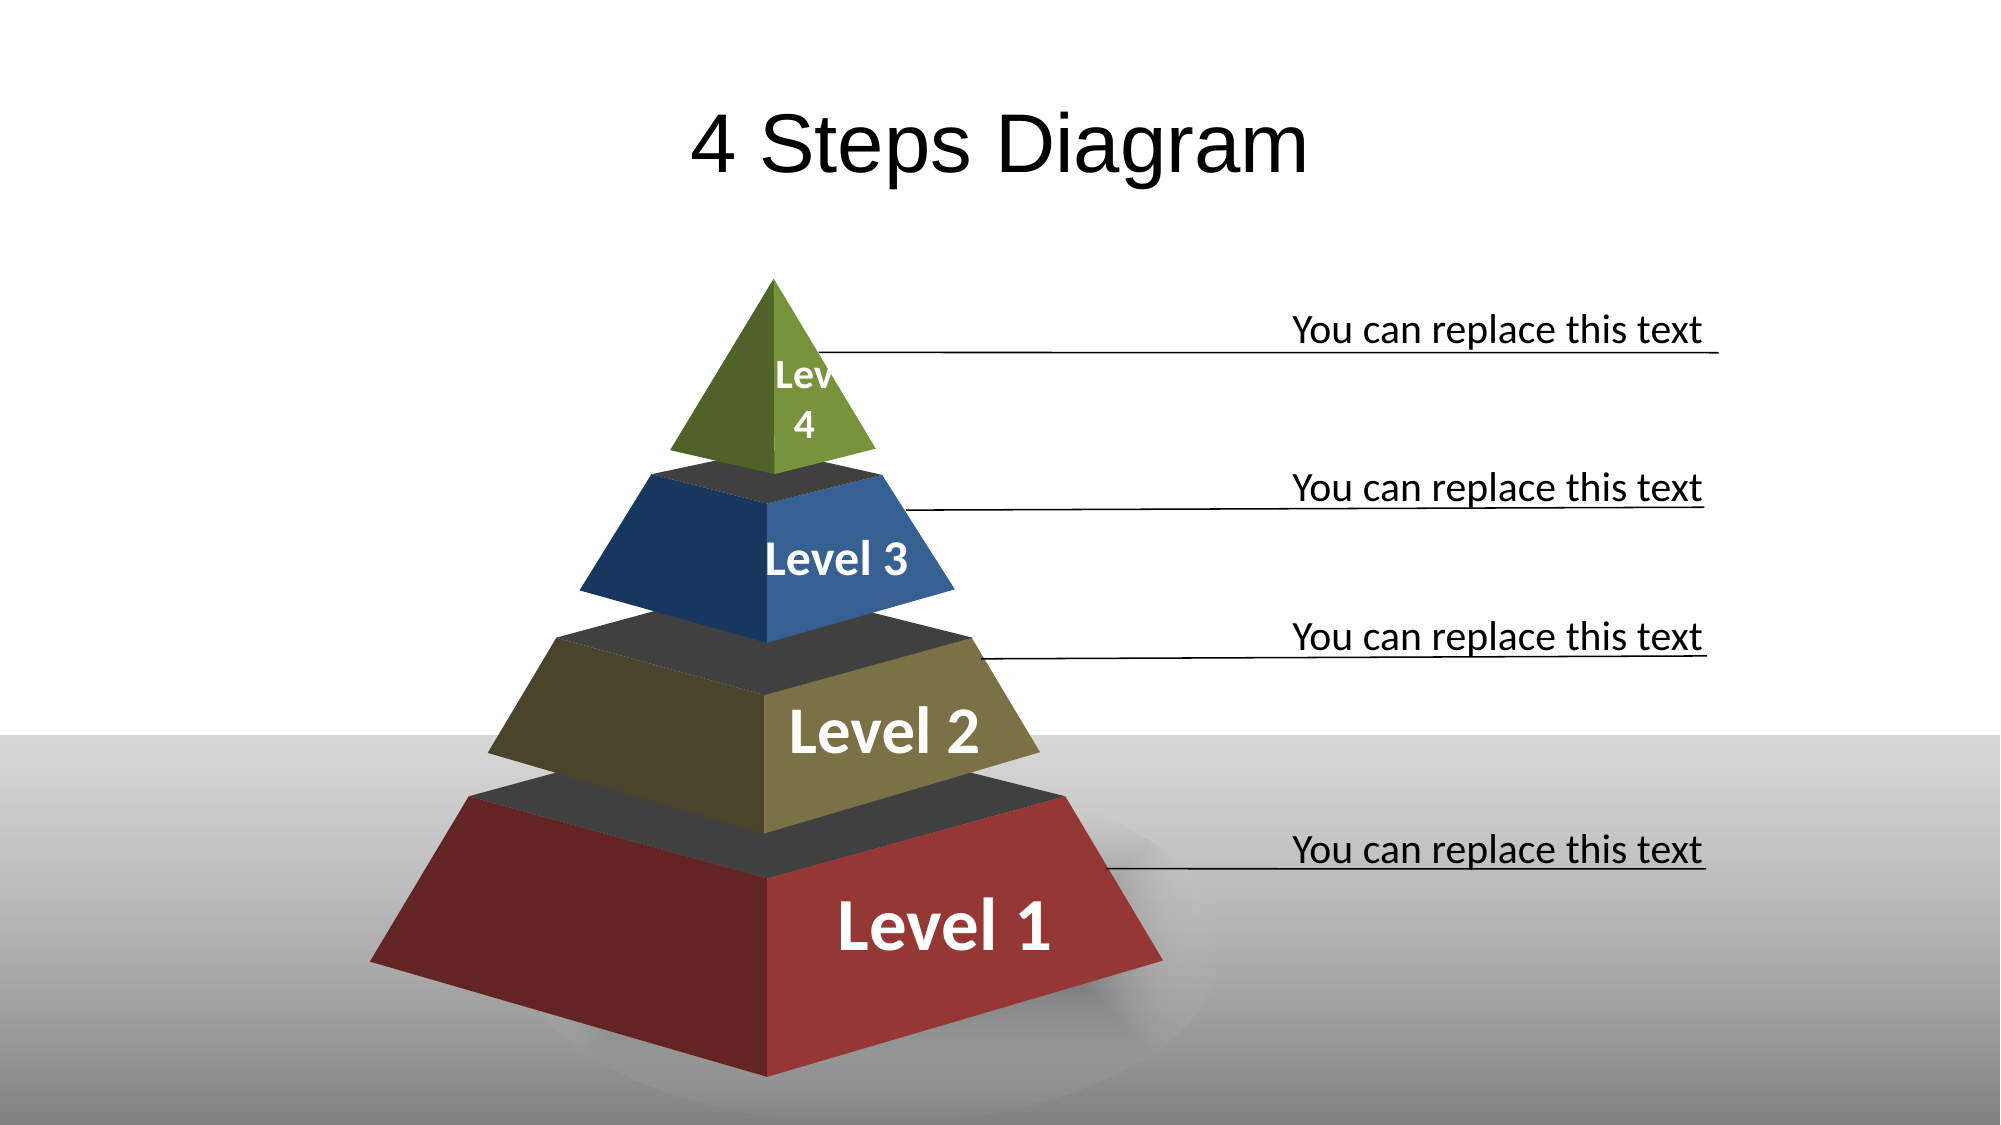

# 4 Steps Diagram

Lev 4
You can replace this text

Level 3
You can replace this text

Level 2
You can replace this text

Level 1

You can replace this text